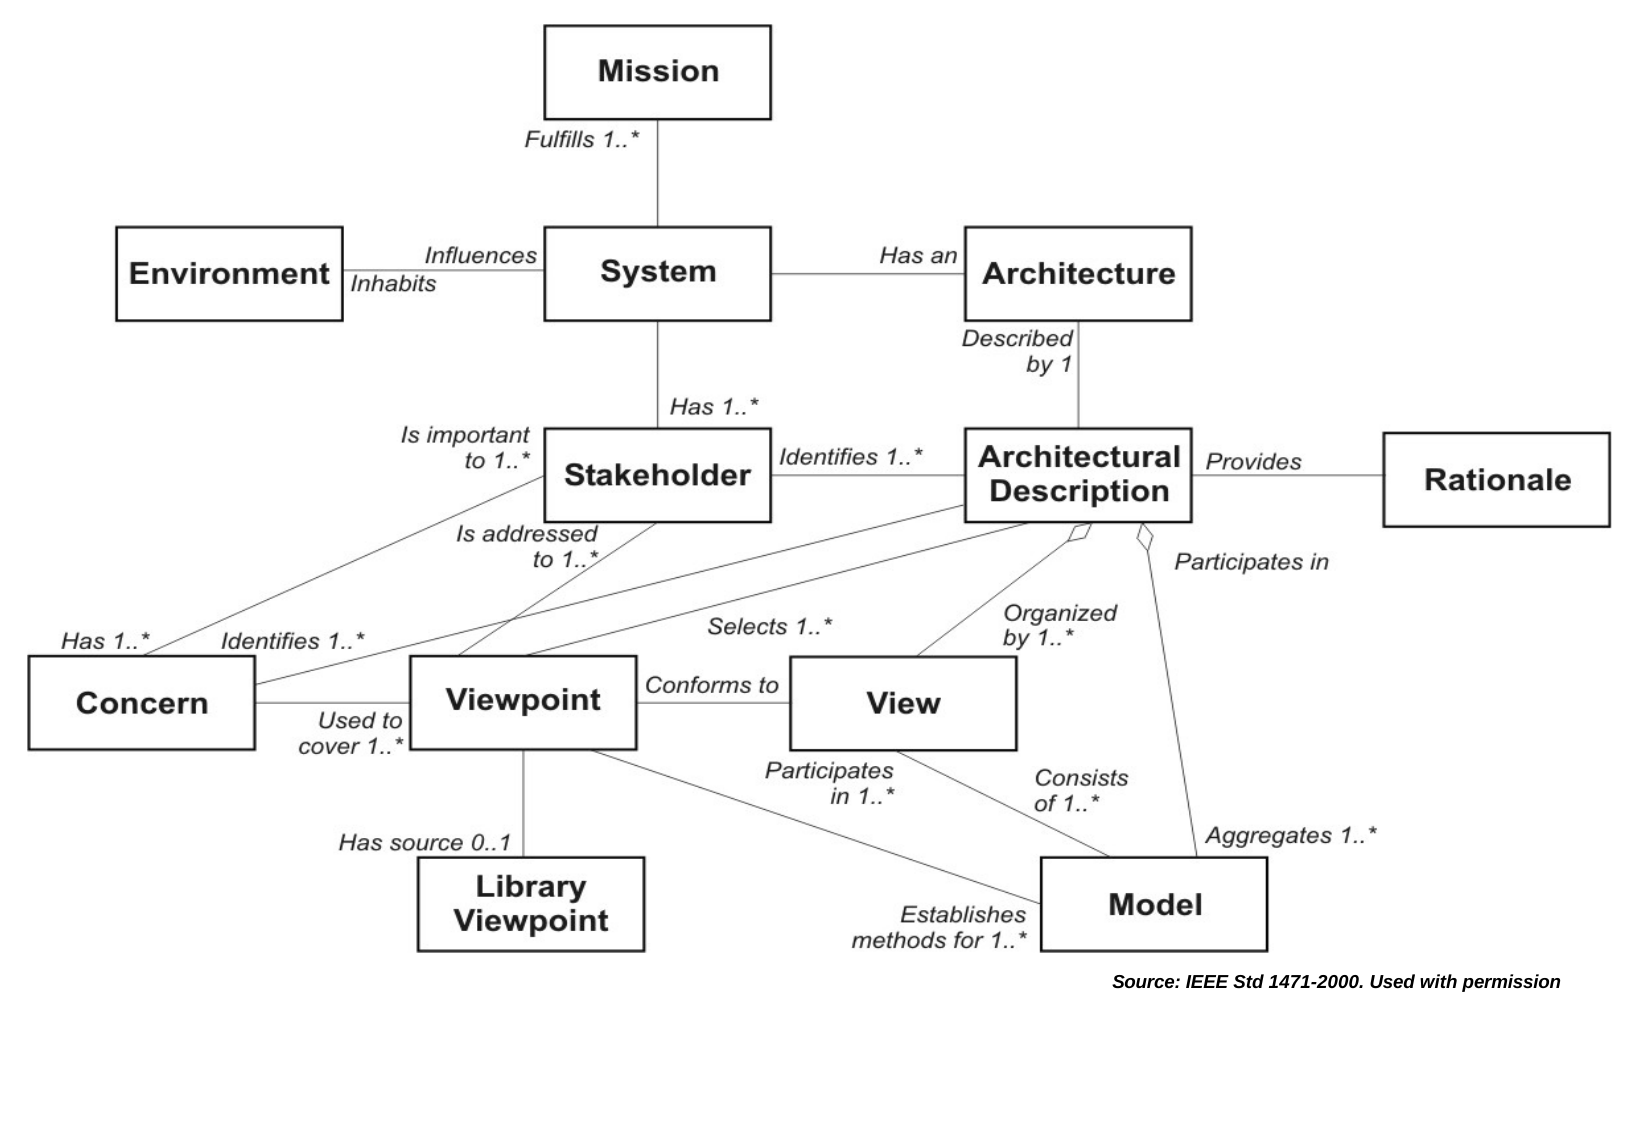

Source: IEEE Std 1471-2000. Used with permission